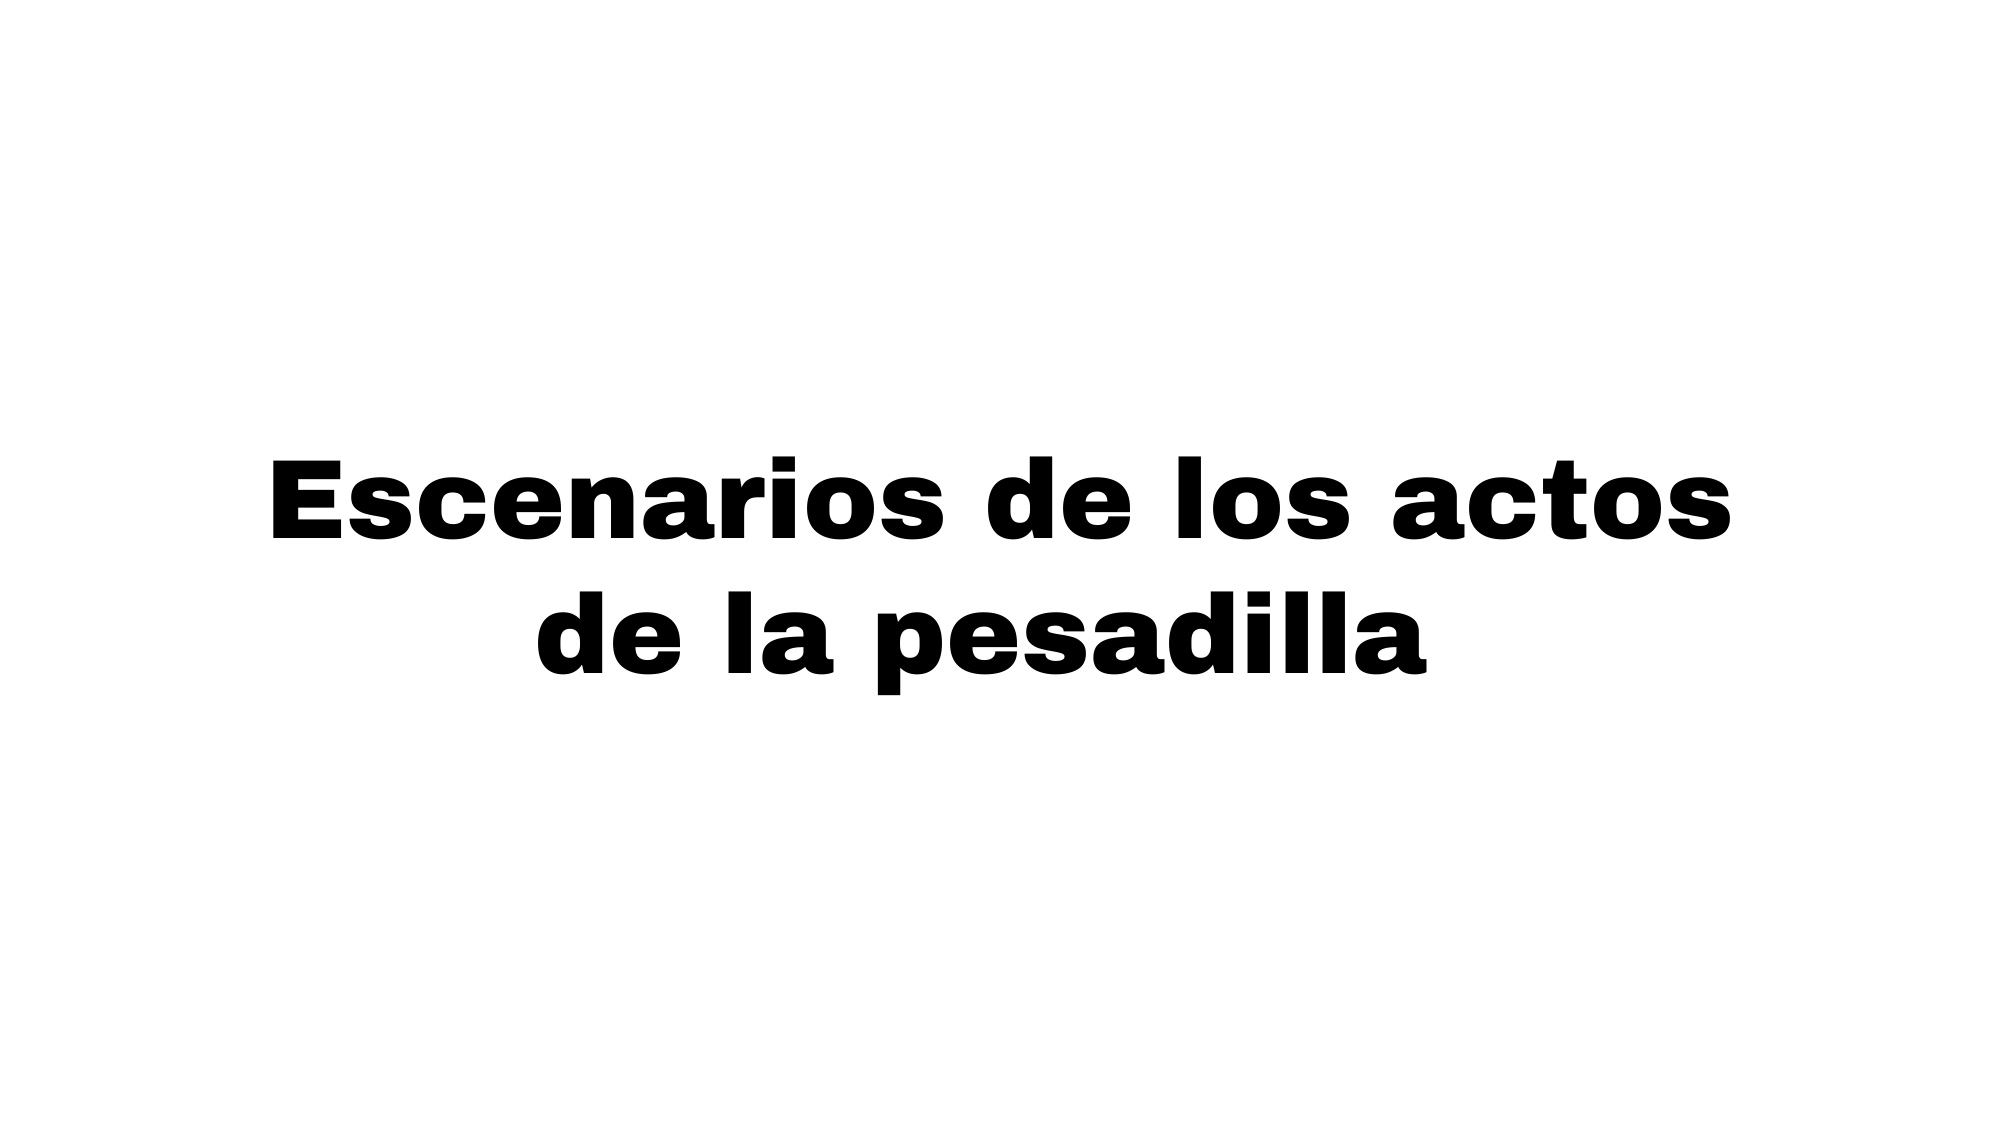

Escenarios de los actos de la pesadilla